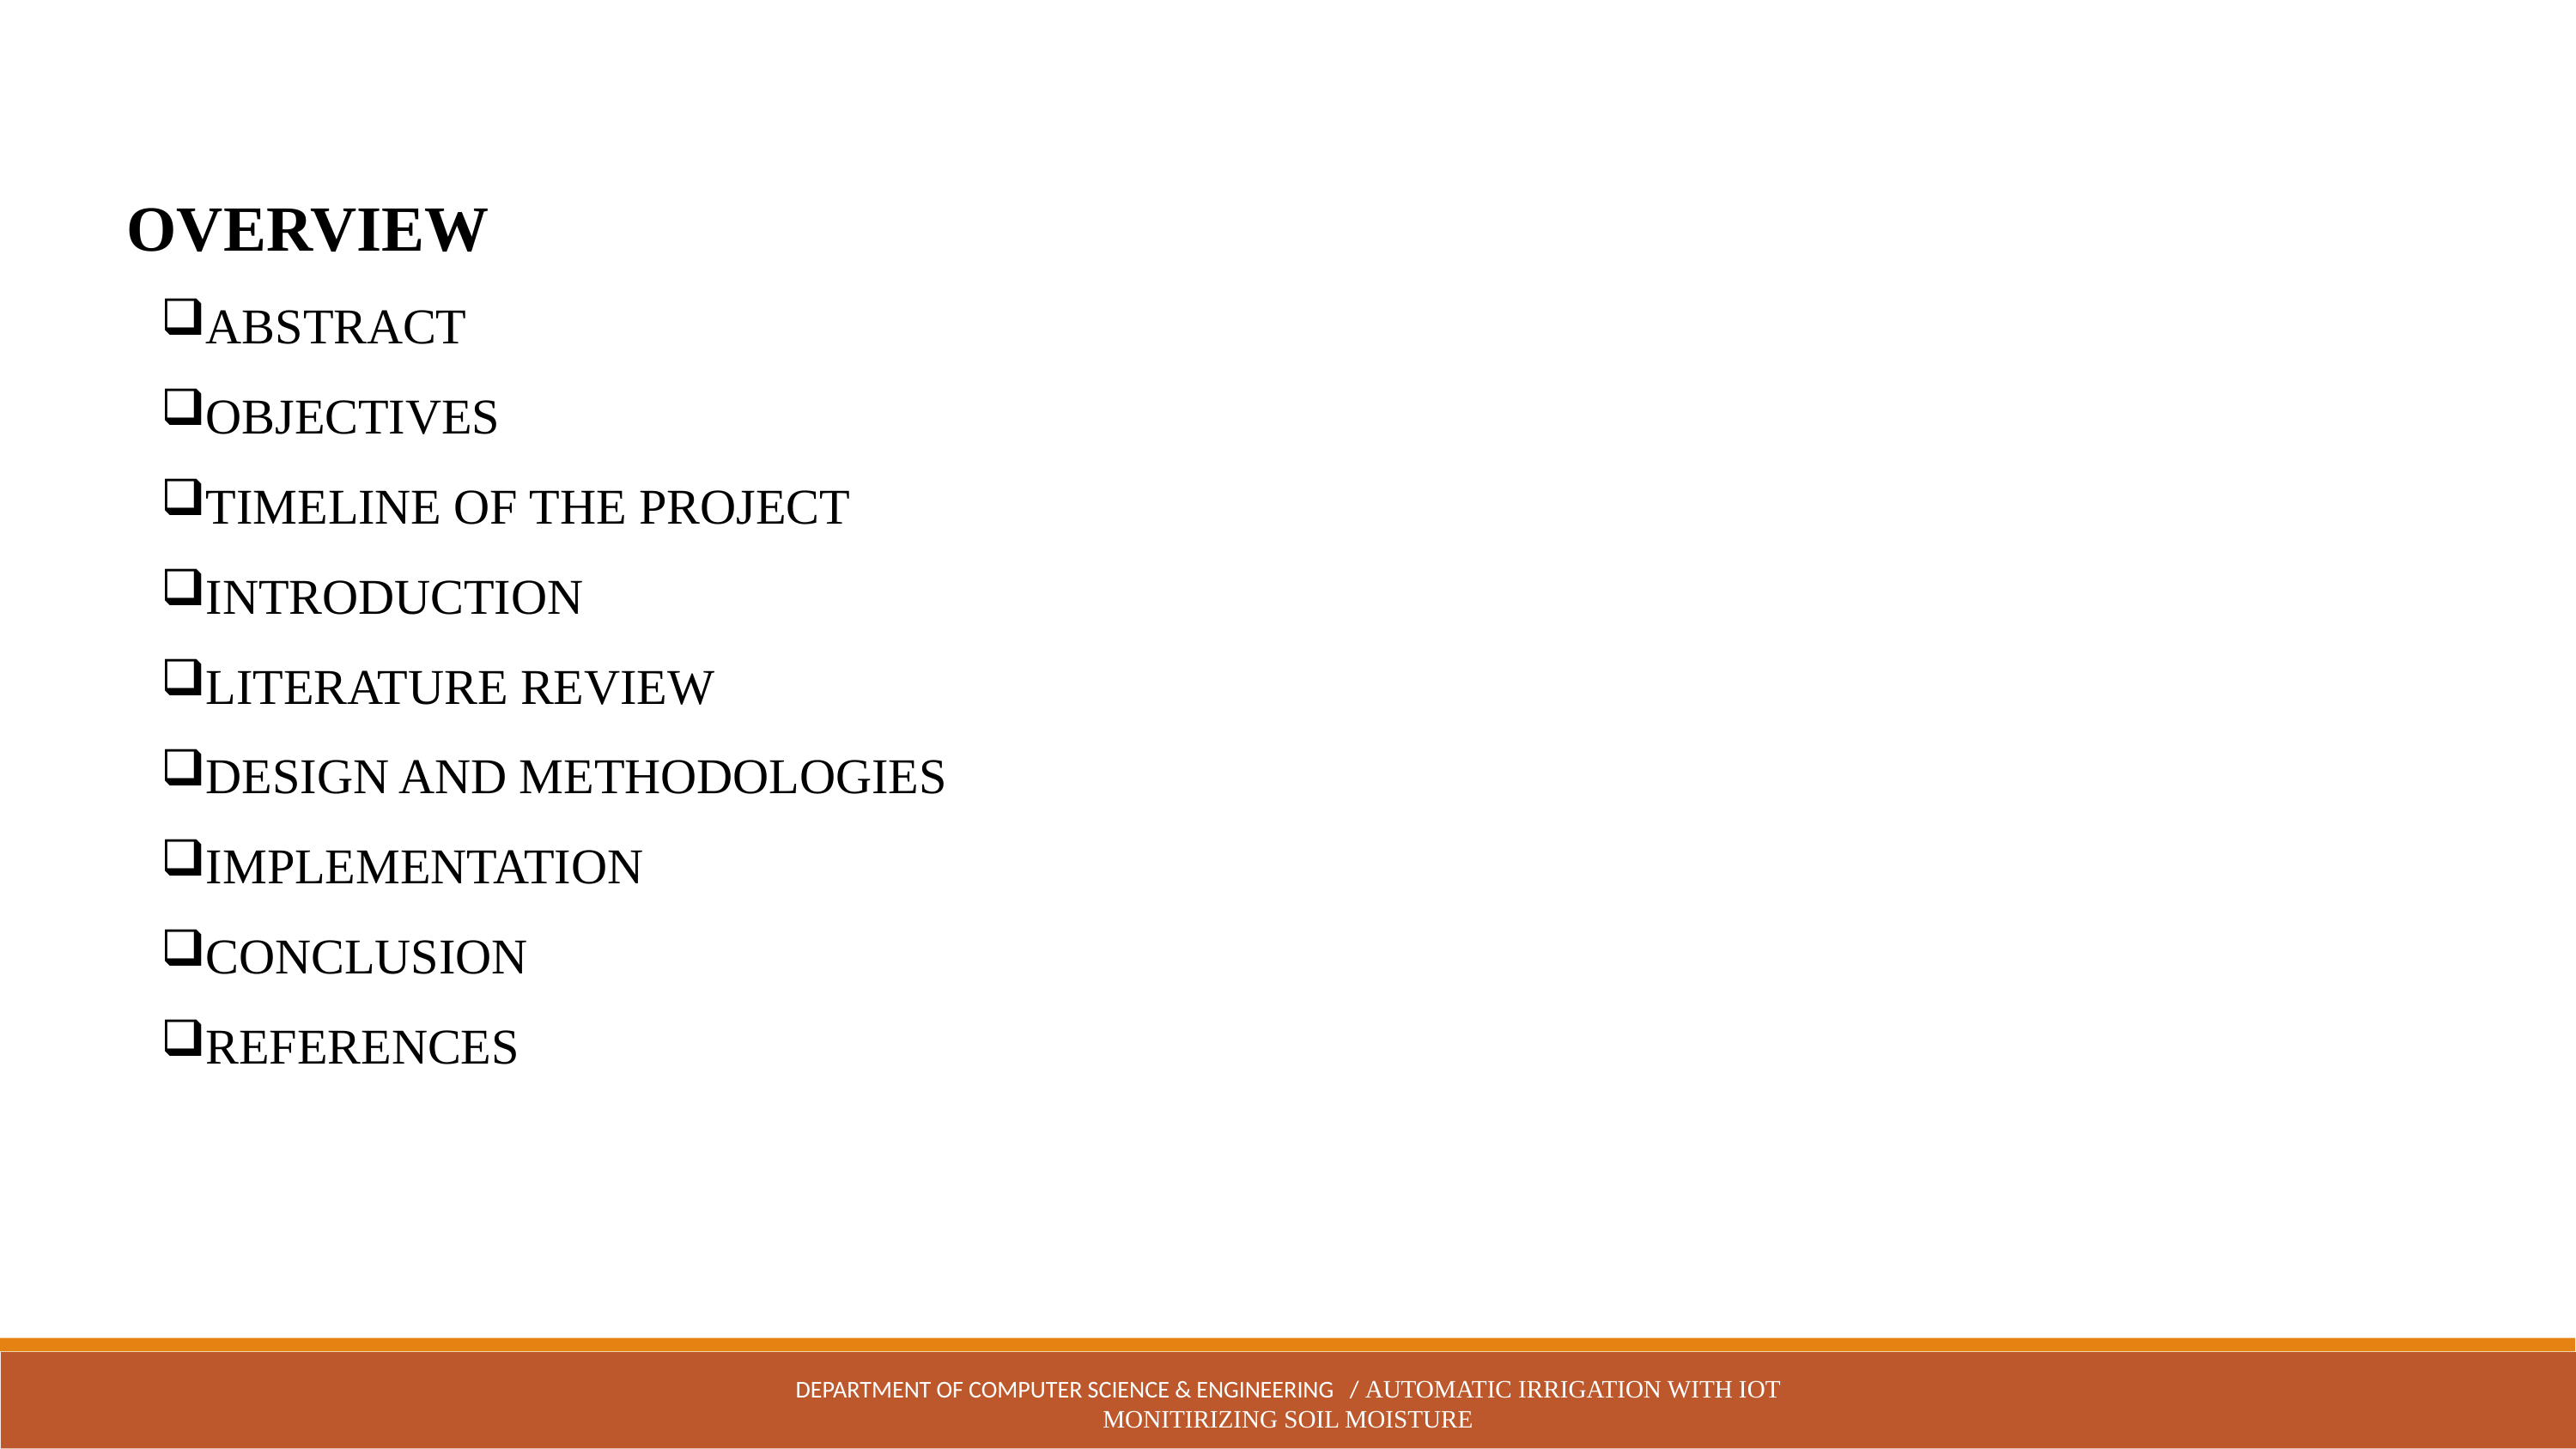

OVERVIEW
ABSTRACT
OBJECTIVES
TIMELINE OF THE PROJECT
INTRODUCTION
LITERATURE REVIEW
DESIGN AND METHODOLOGIES
IMPLEMENTATION
CONCLUSION
REFERENCES

DEPARTMENT OF COMPUTER SCIENCE & ENGINEERING   / AUTOMATIC IRRIGATION WITH IOT MONITIRIZING SOIL MOISTURE
2